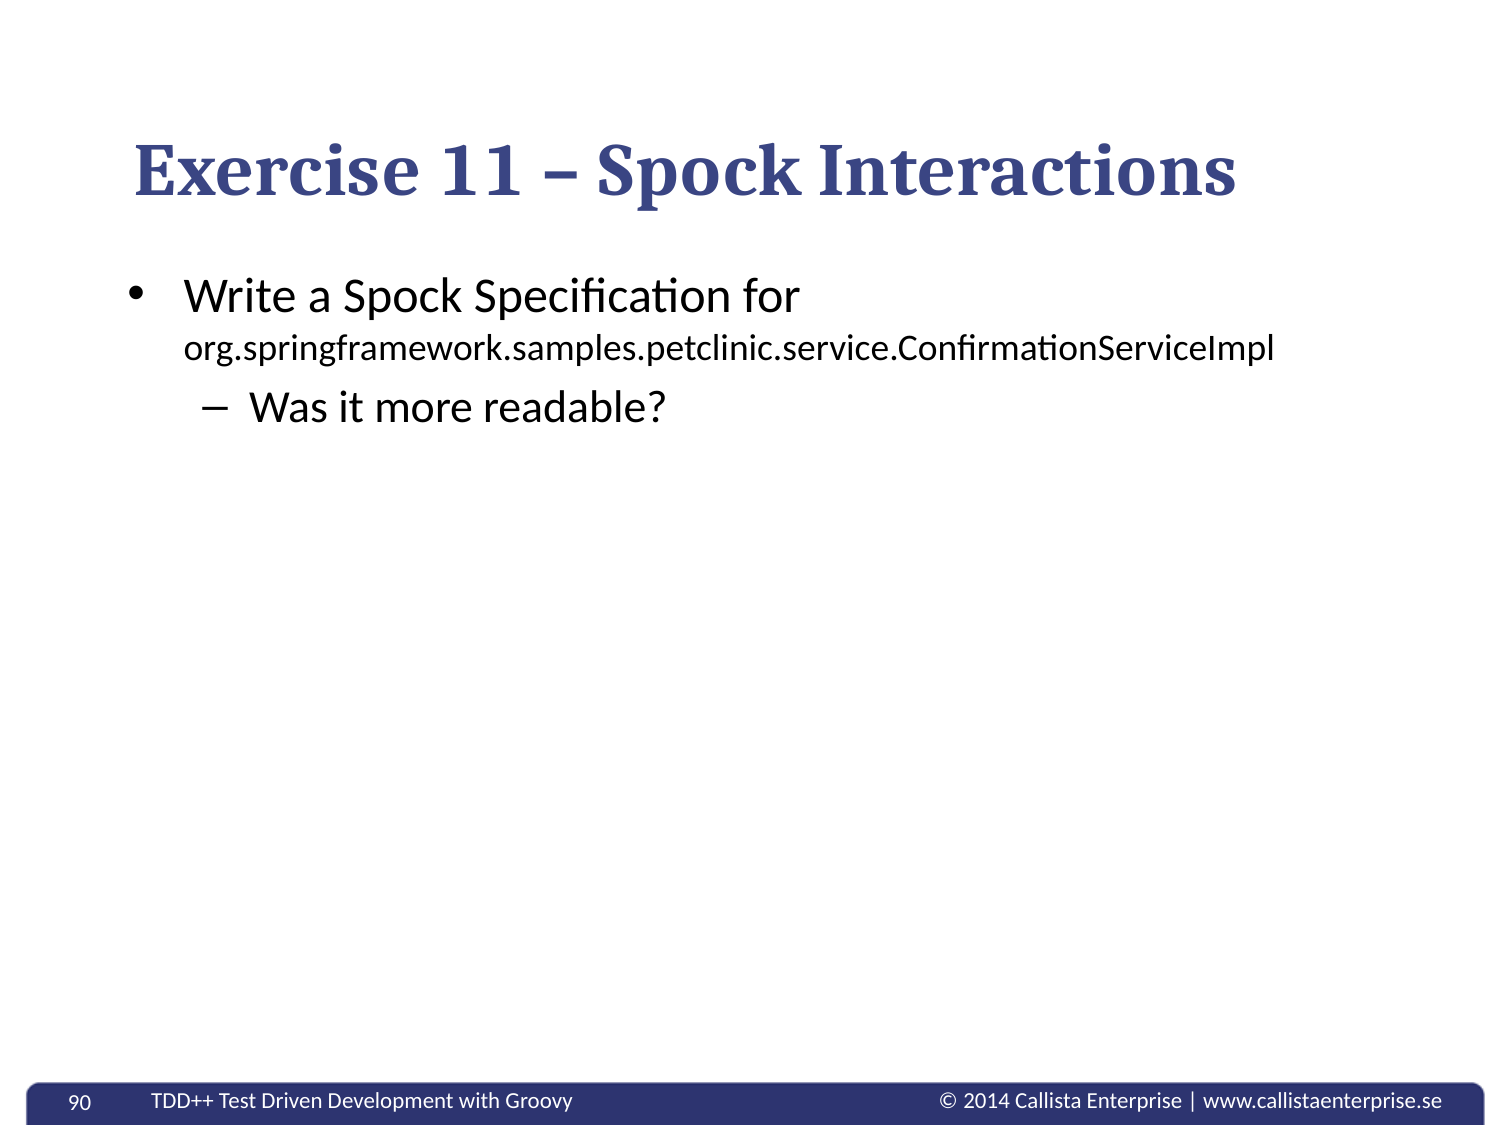

# Exercise 11 – Spock Interactions
Write a Spock Specification for org.springframework.samples.petclinic.service.ConfirmationServiceImpl
Was it more readable?